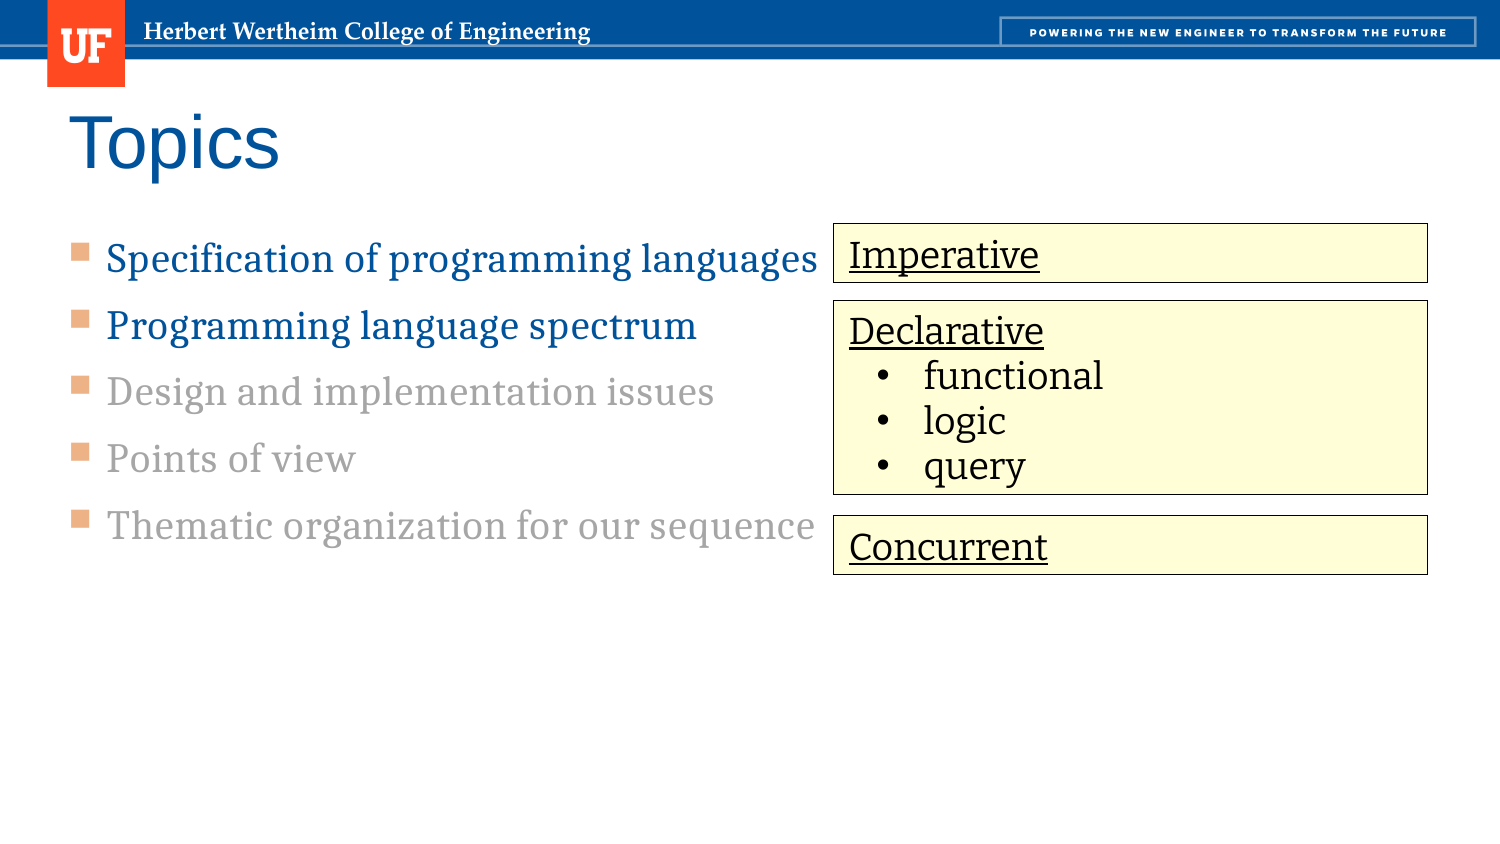

# Topics
Imperative
Specification of programming languages
Programming language spectrum
Design and implementation issues
Points of view
Thematic organization for our sequence
Declarative
functional
logic
query
Concurrent